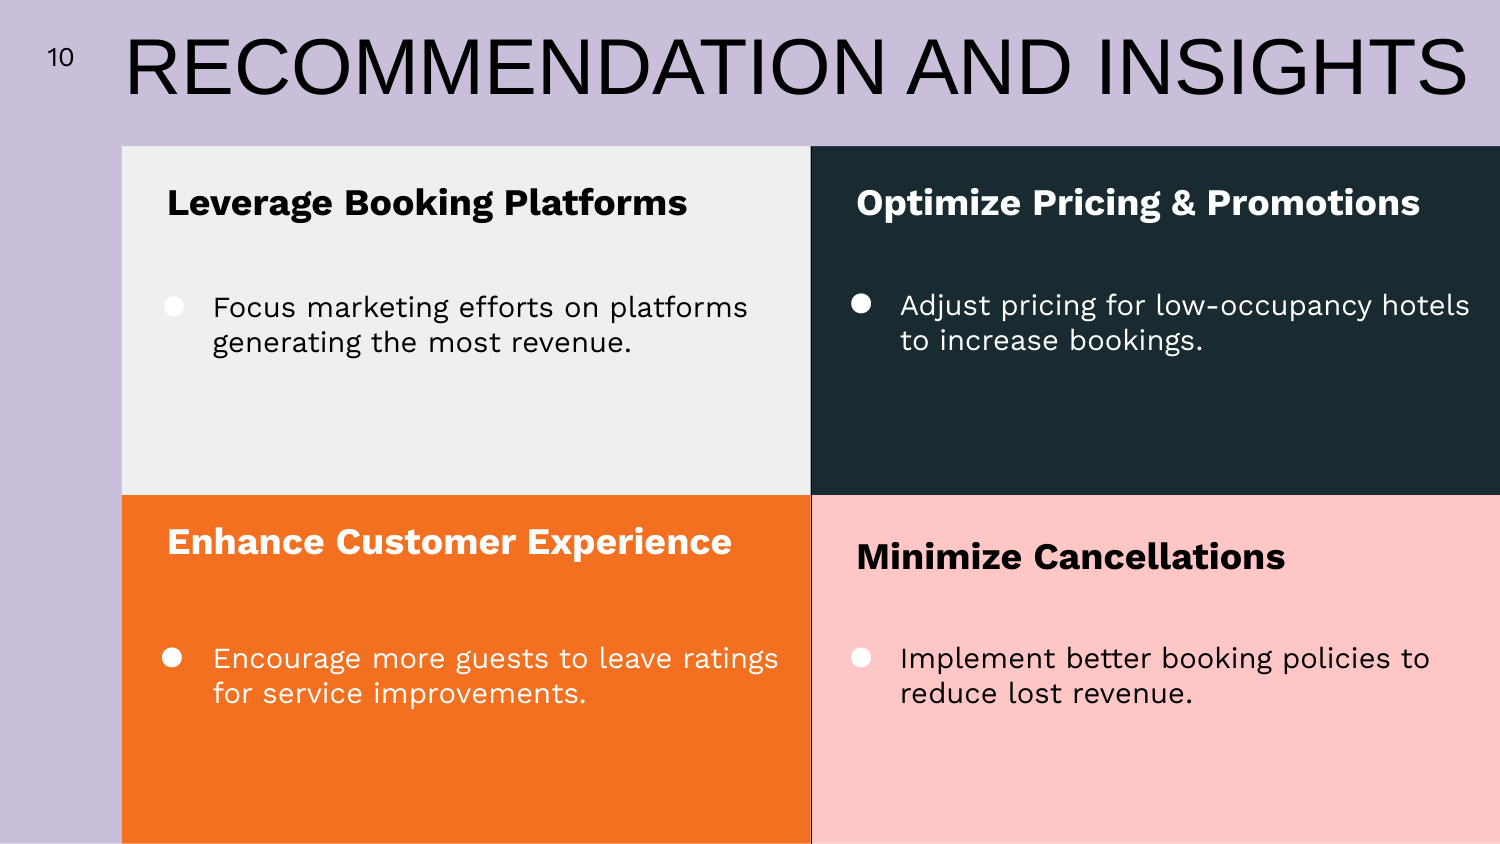

RECOMMENDATION AND INSIGHTS
10
 Leverage Booking Platforms
# Optimize Pricing & Promotions
Adjust pricing for low-occupancy hotels to increase bookings.

Focus marketing efforts on platforms generating the most revenue.
 Enhance Customer Experience
 Minimize Cancellations
Encourage more guests to leave ratings for service improvements.

Implement better booking policies to reduce lost revenue.